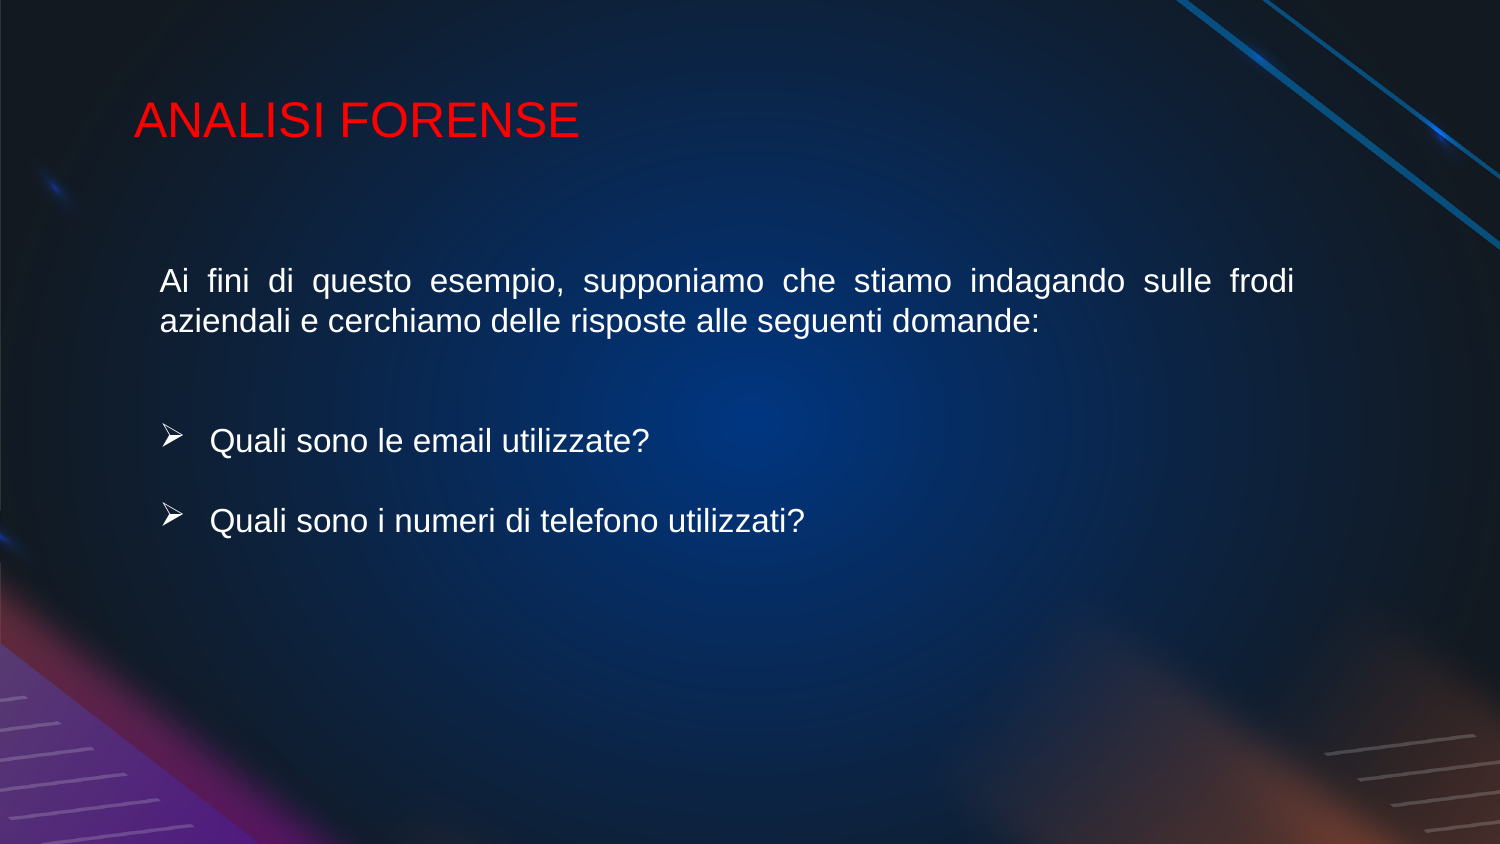

# ANALISI FORENSE

Ai fini di questo esempio, supponiamo che stiamo indagando sulle frodi aziendali e cerchiamo delle risposte alle seguenti domande:

Quali sono le email utilizzate?

Quali sono i numeri di telefono utilizzati?